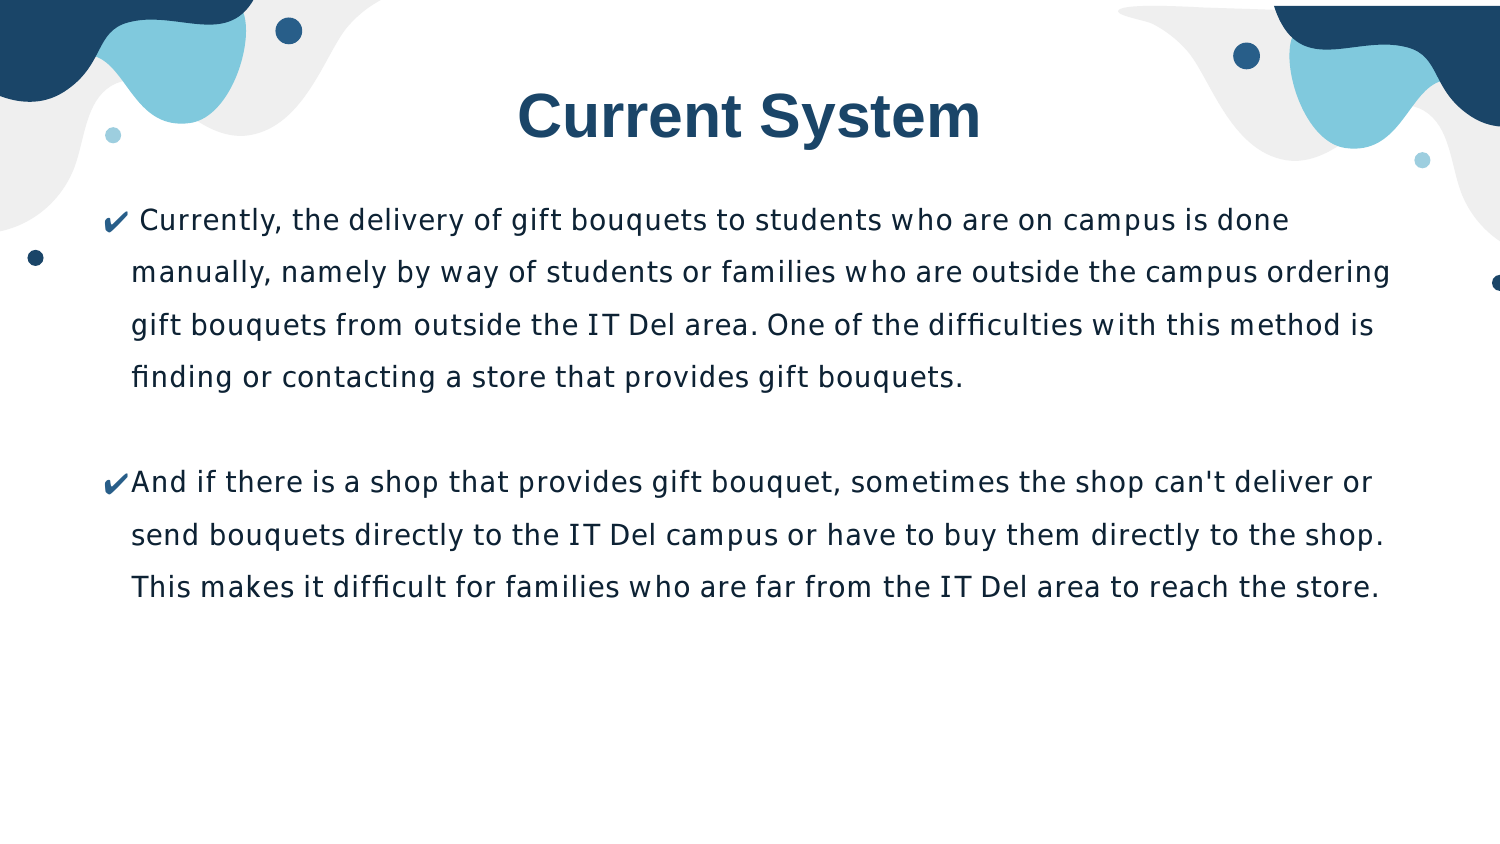

# Current System
 Currently, the delivery of gift bouquets to students who are on campus is done manually, namely by way of students or families who are outside the campus ordering gift bouquets from outside the IT Del area. One of the difficulties with this method is finding or contacting a store that provides gift bouquets.

And if there is a shop that provides gift bouquet, sometimes the shop can't deliver or send bouquets directly to the IT Del campus or have to buy them directly to the shop. This makes it difficult for families who are far from the IT Del area to reach the store.